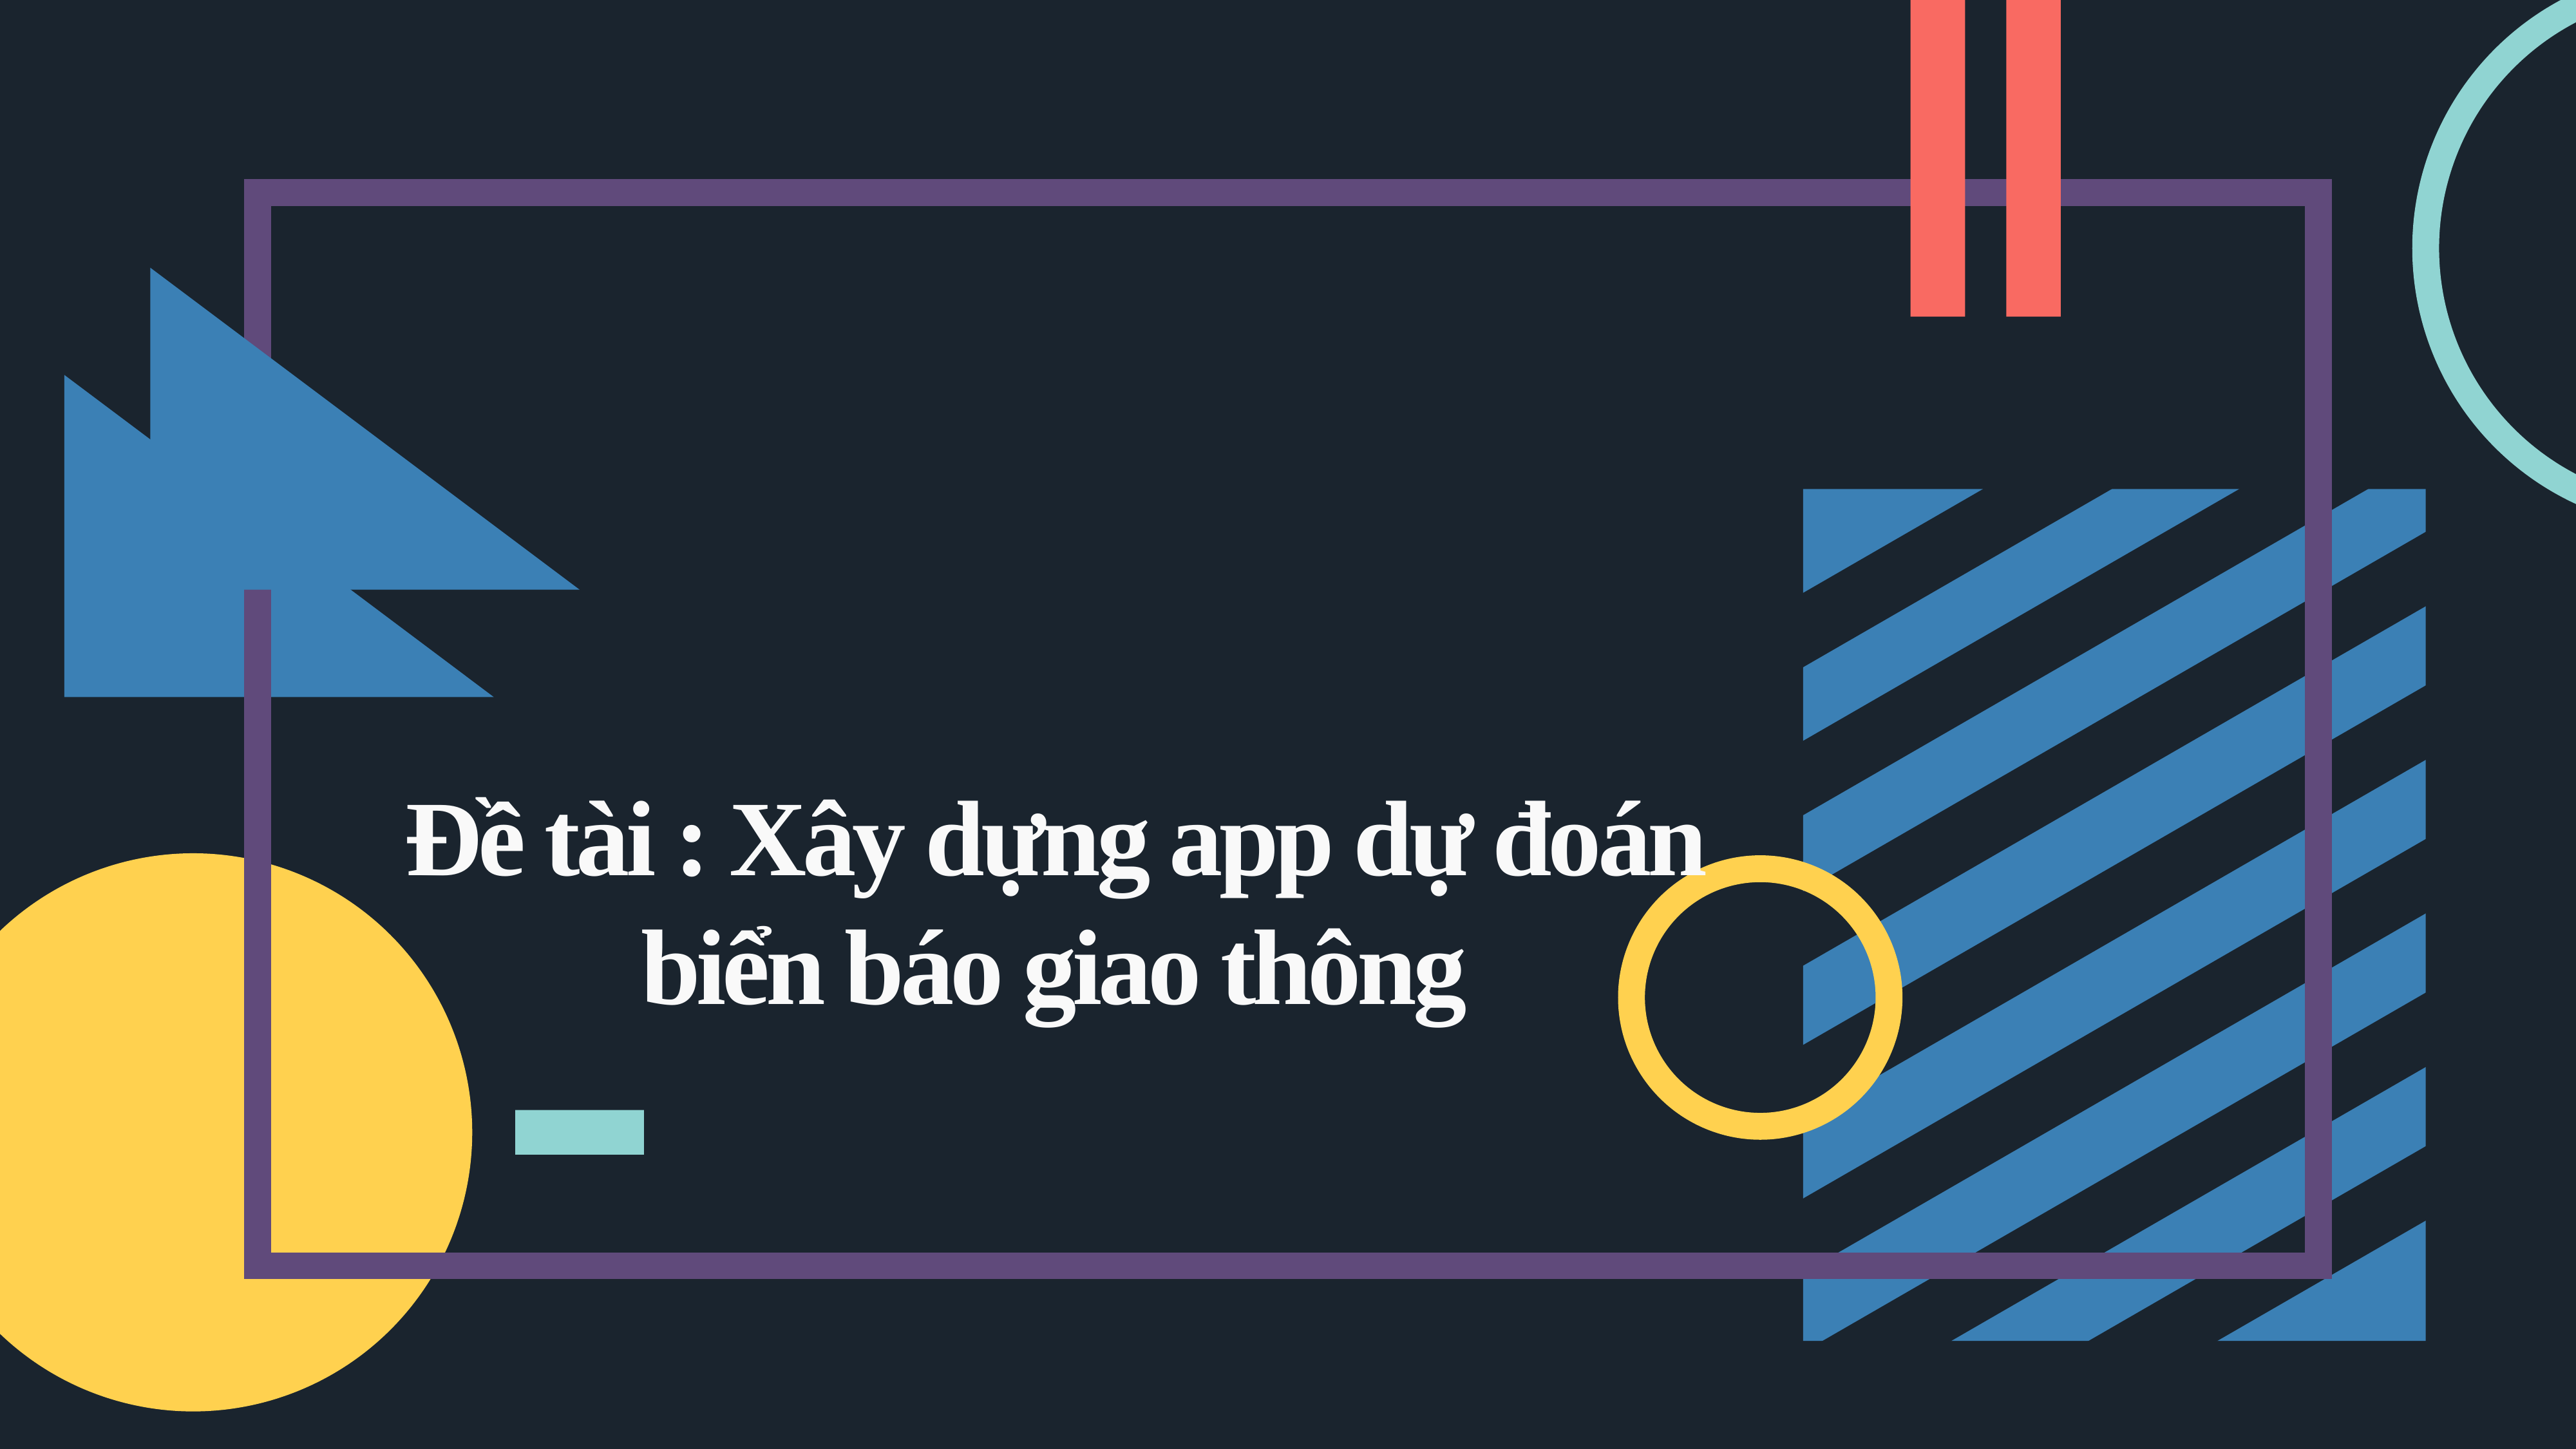

# Đề tài : Xây dựng app dự đoán biển báo giao thông